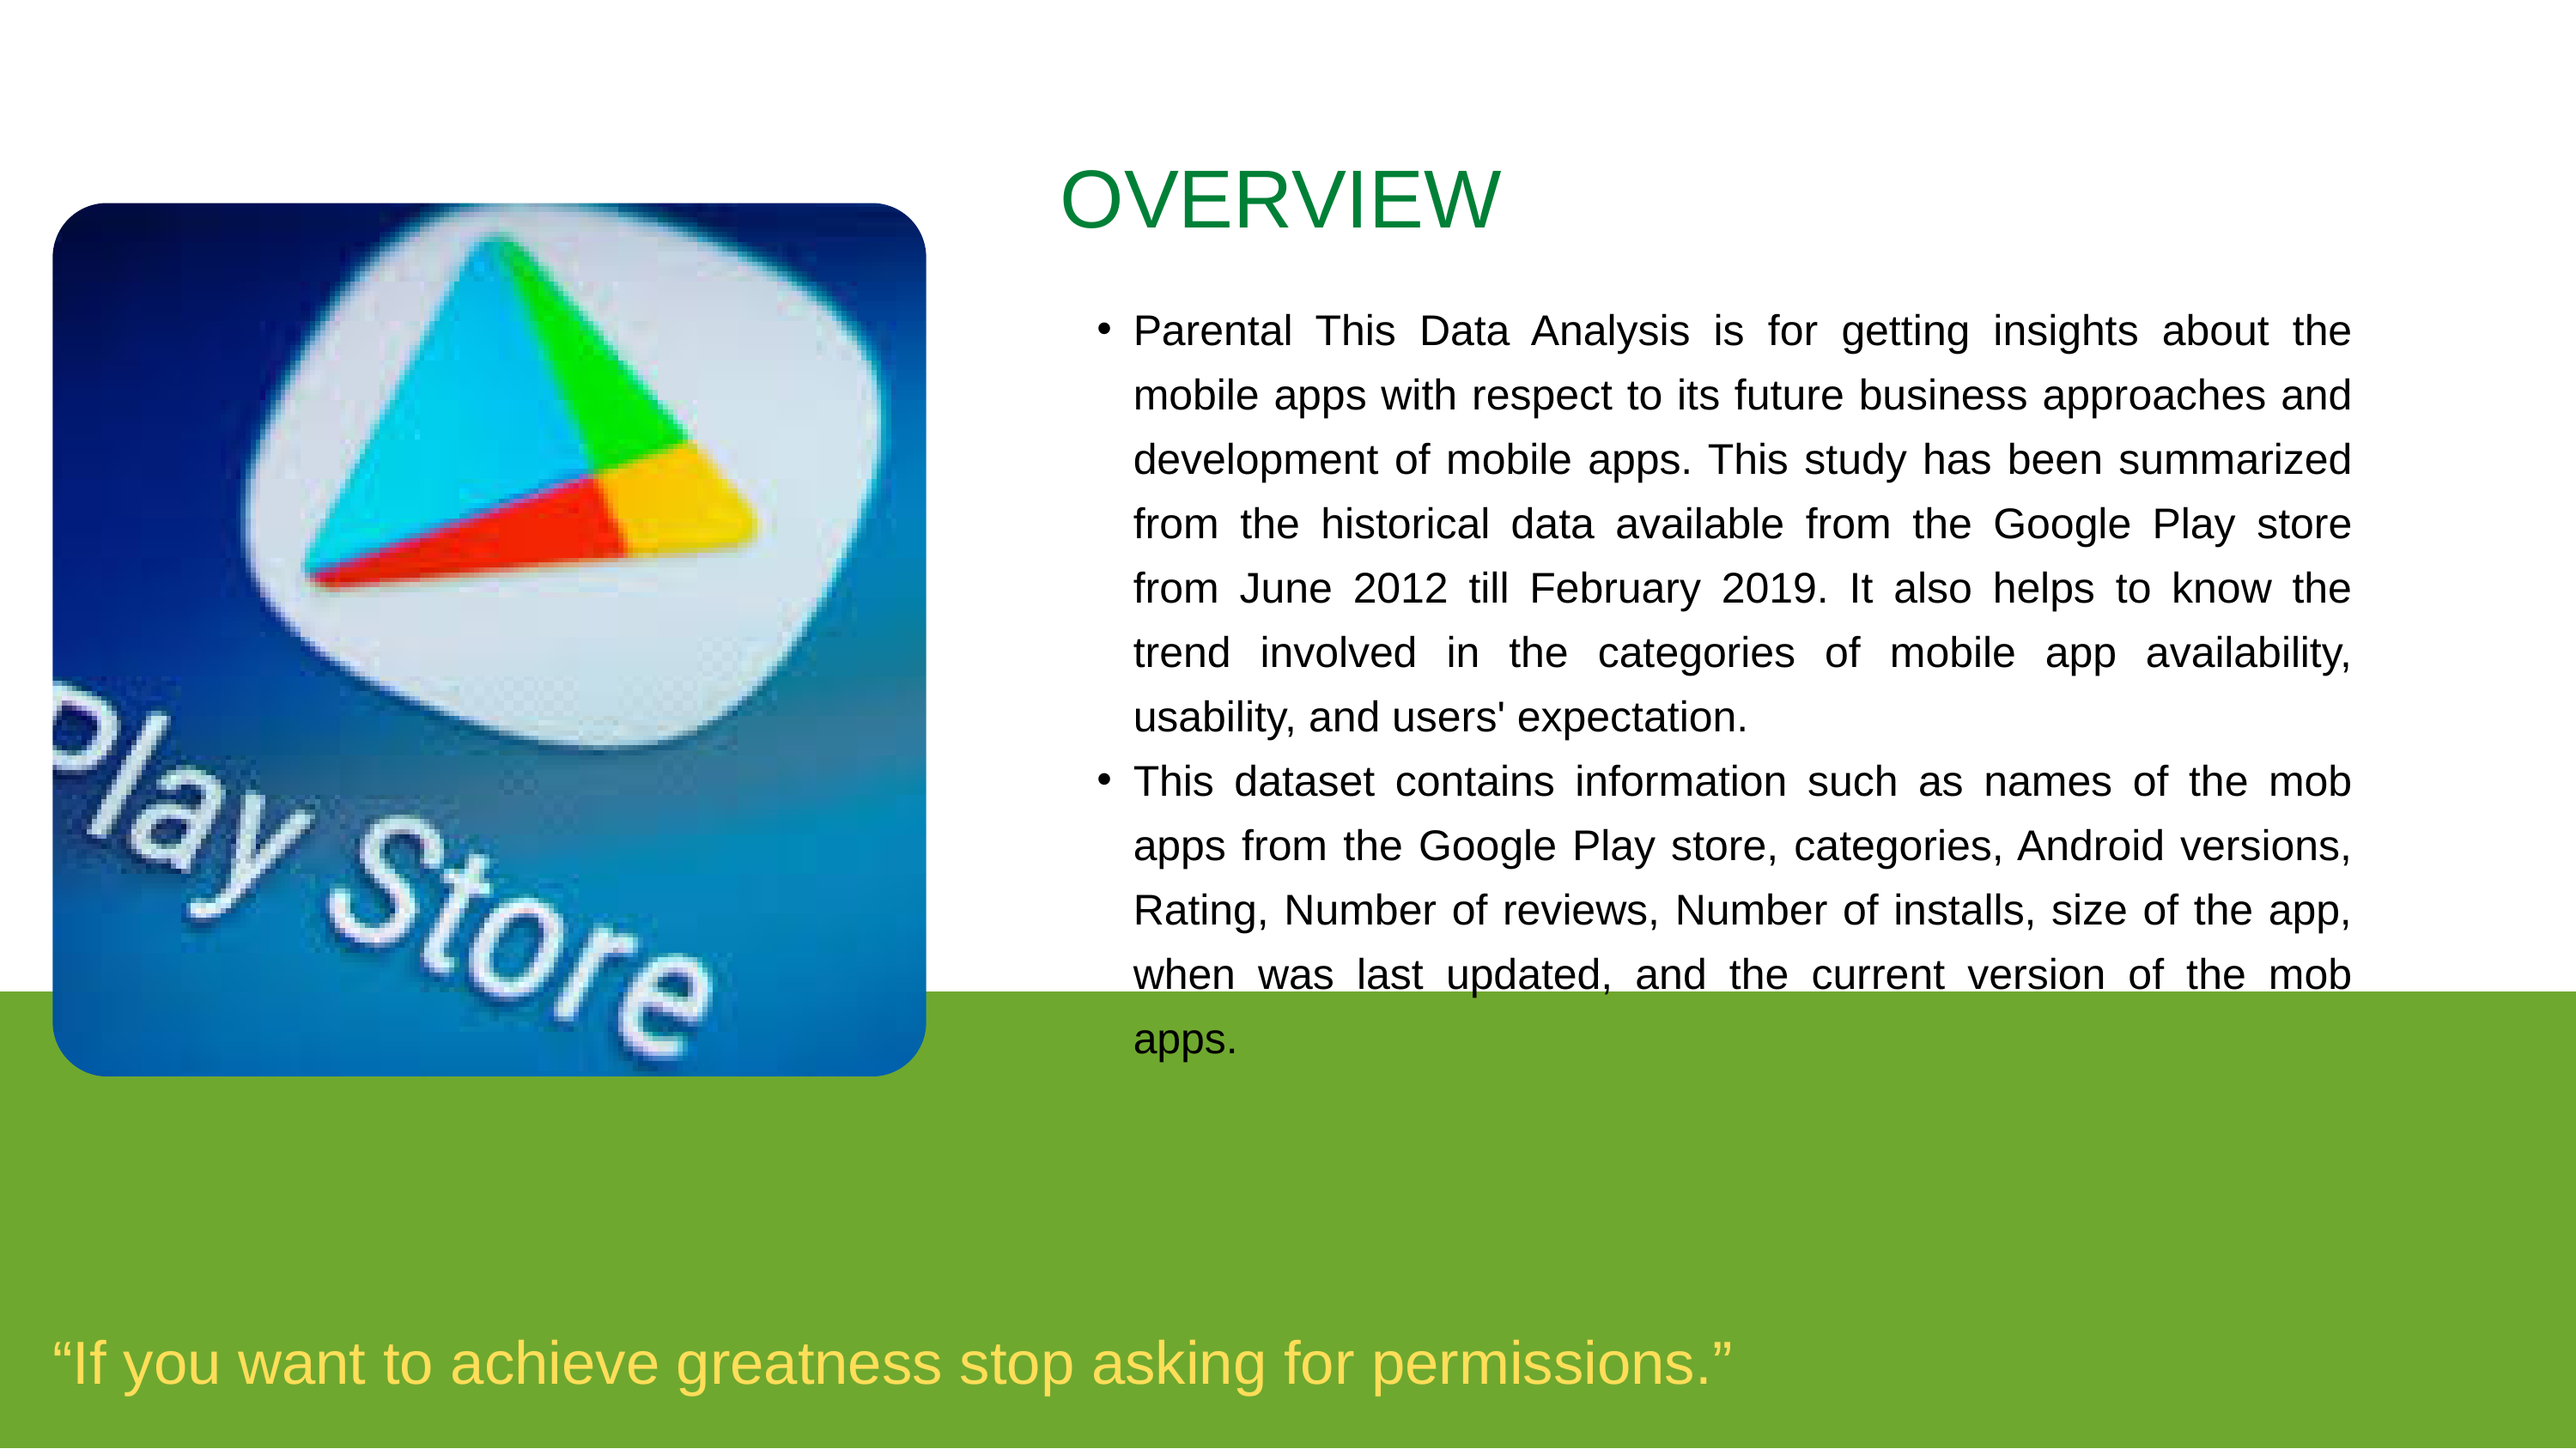

OVERVIEW

Parental This Data Analysis is for getting insights about the mobile apps with respect to its future business approaches and development of mobile apps. This study has been summarized from the historical data available from the Google Play store from June 2012 till February 2019. It also helps to know the trend involved in the categories of mobile app availability, usability, and users' expectation.
This dataset contains information such as names of the mob apps from the Google Play store, categories, Android versions, Rating, Number of reviews, Number of installs, size of the app, when was last updated, and the current version of the mob apps.

“If you want to achieve greatness stop asking for permissions.”